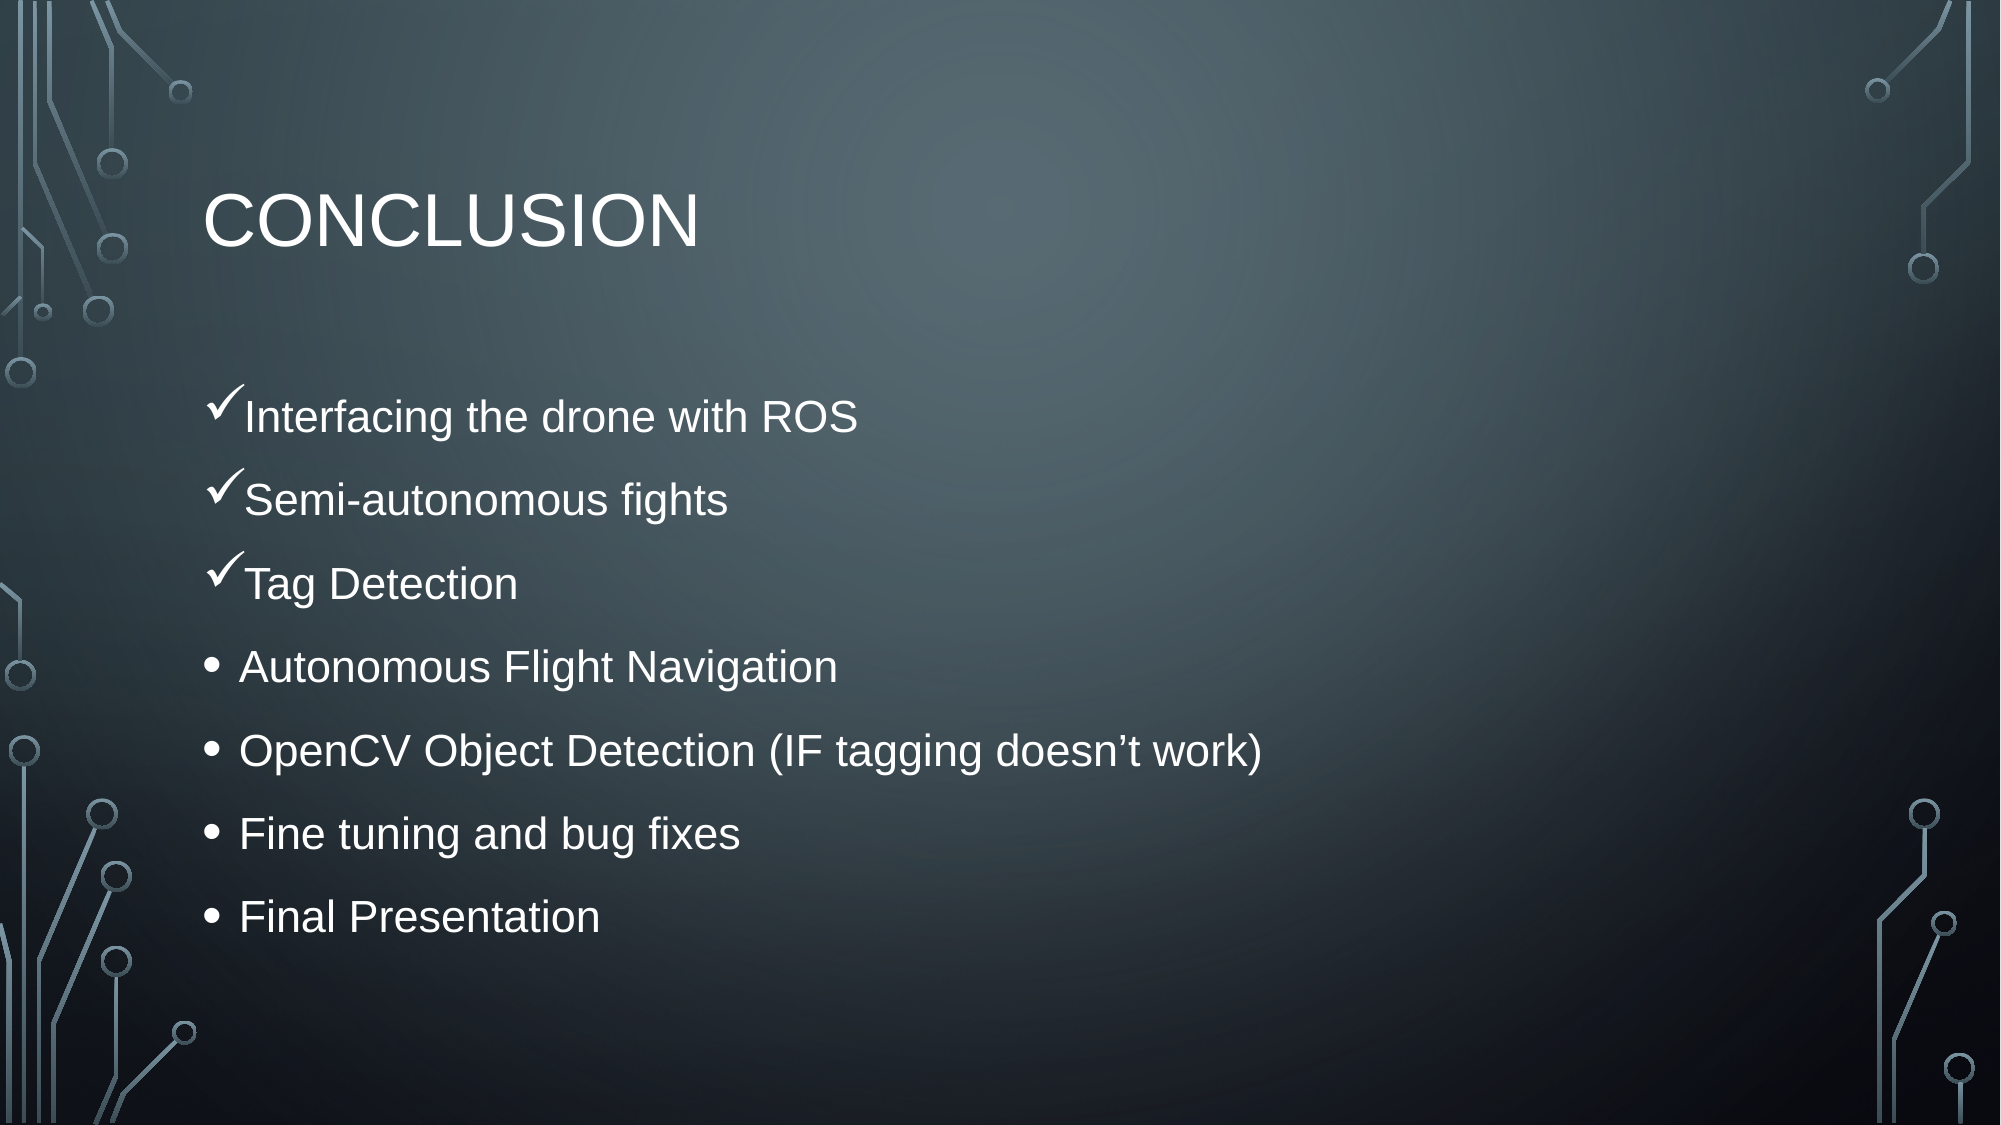

# Conclusion
Interfacing the drone with ROS
Semi-autonomous fights
Tag Detection
Autonomous Flight Navigation
OpenCV Object Detection (IF tagging doesn’t work)
Fine tuning and bug fixes
Final Presentation